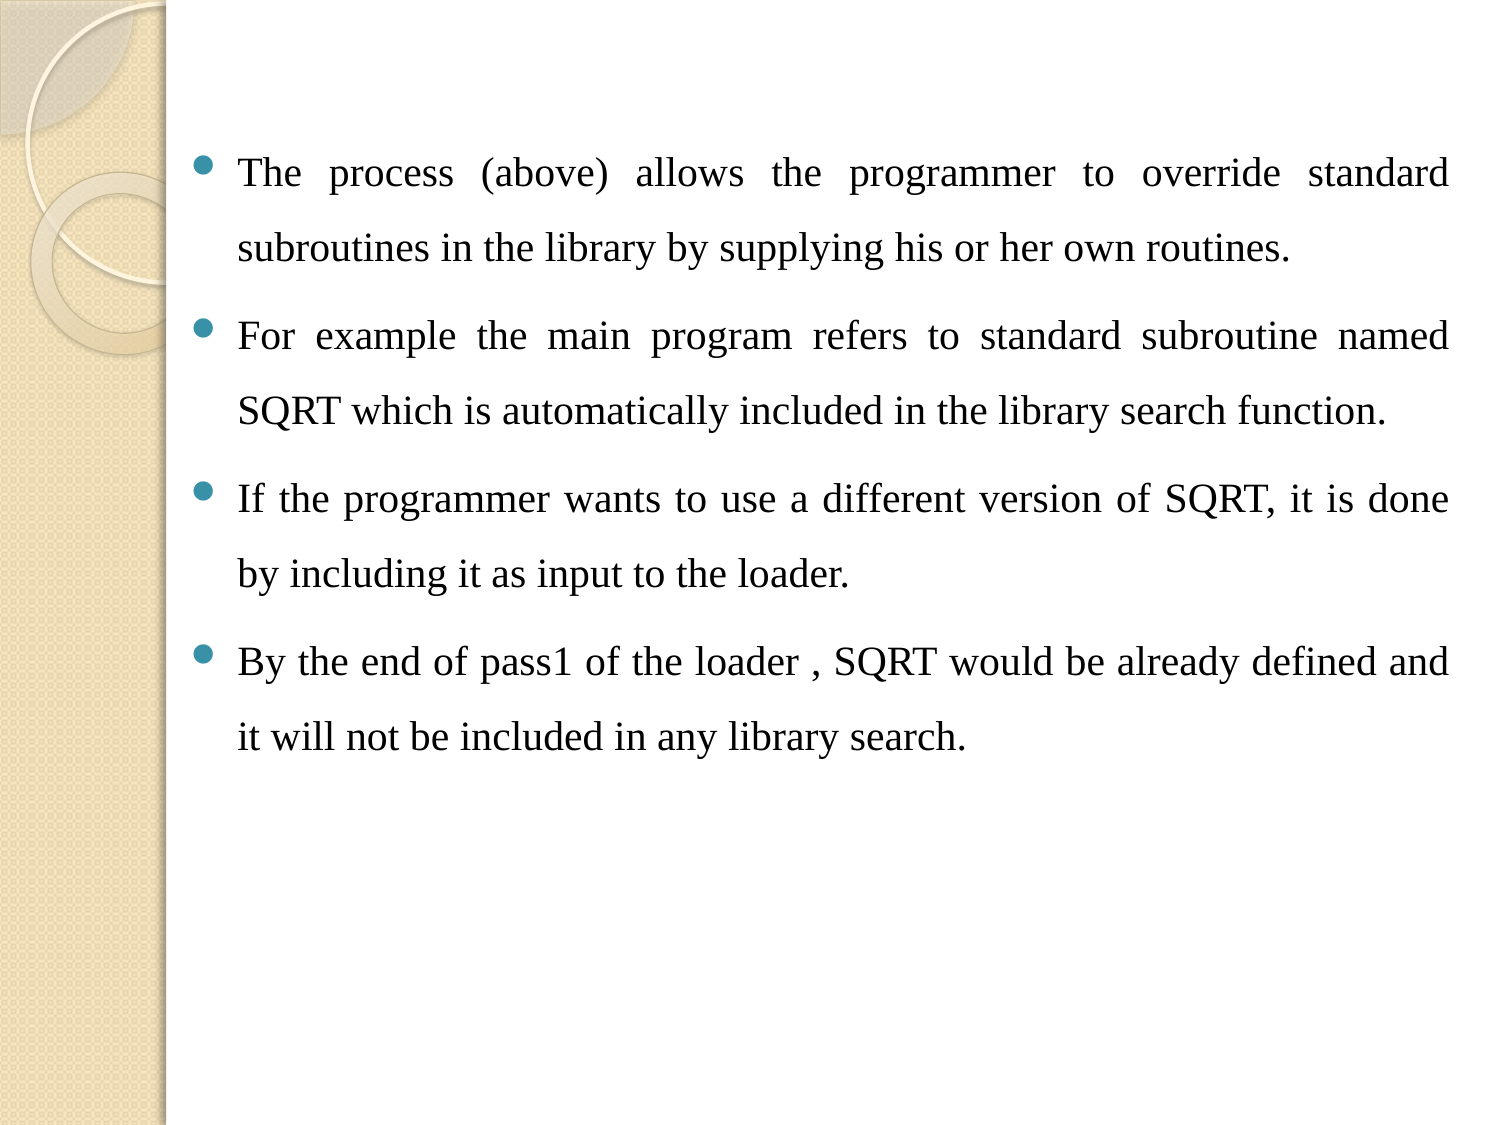

The process (above) allows the programmer to override standard subroutines in the library by supplying his or her own routines.
For example the main program refers to standard subroutine named SQRT which is automatically included in the library search function.
If the programmer wants to use a different version of SQRT, it is done by including it as input to the loader.
By the end of pass1 of the loader , SQRT would be already defined and it will not be included in any library search.